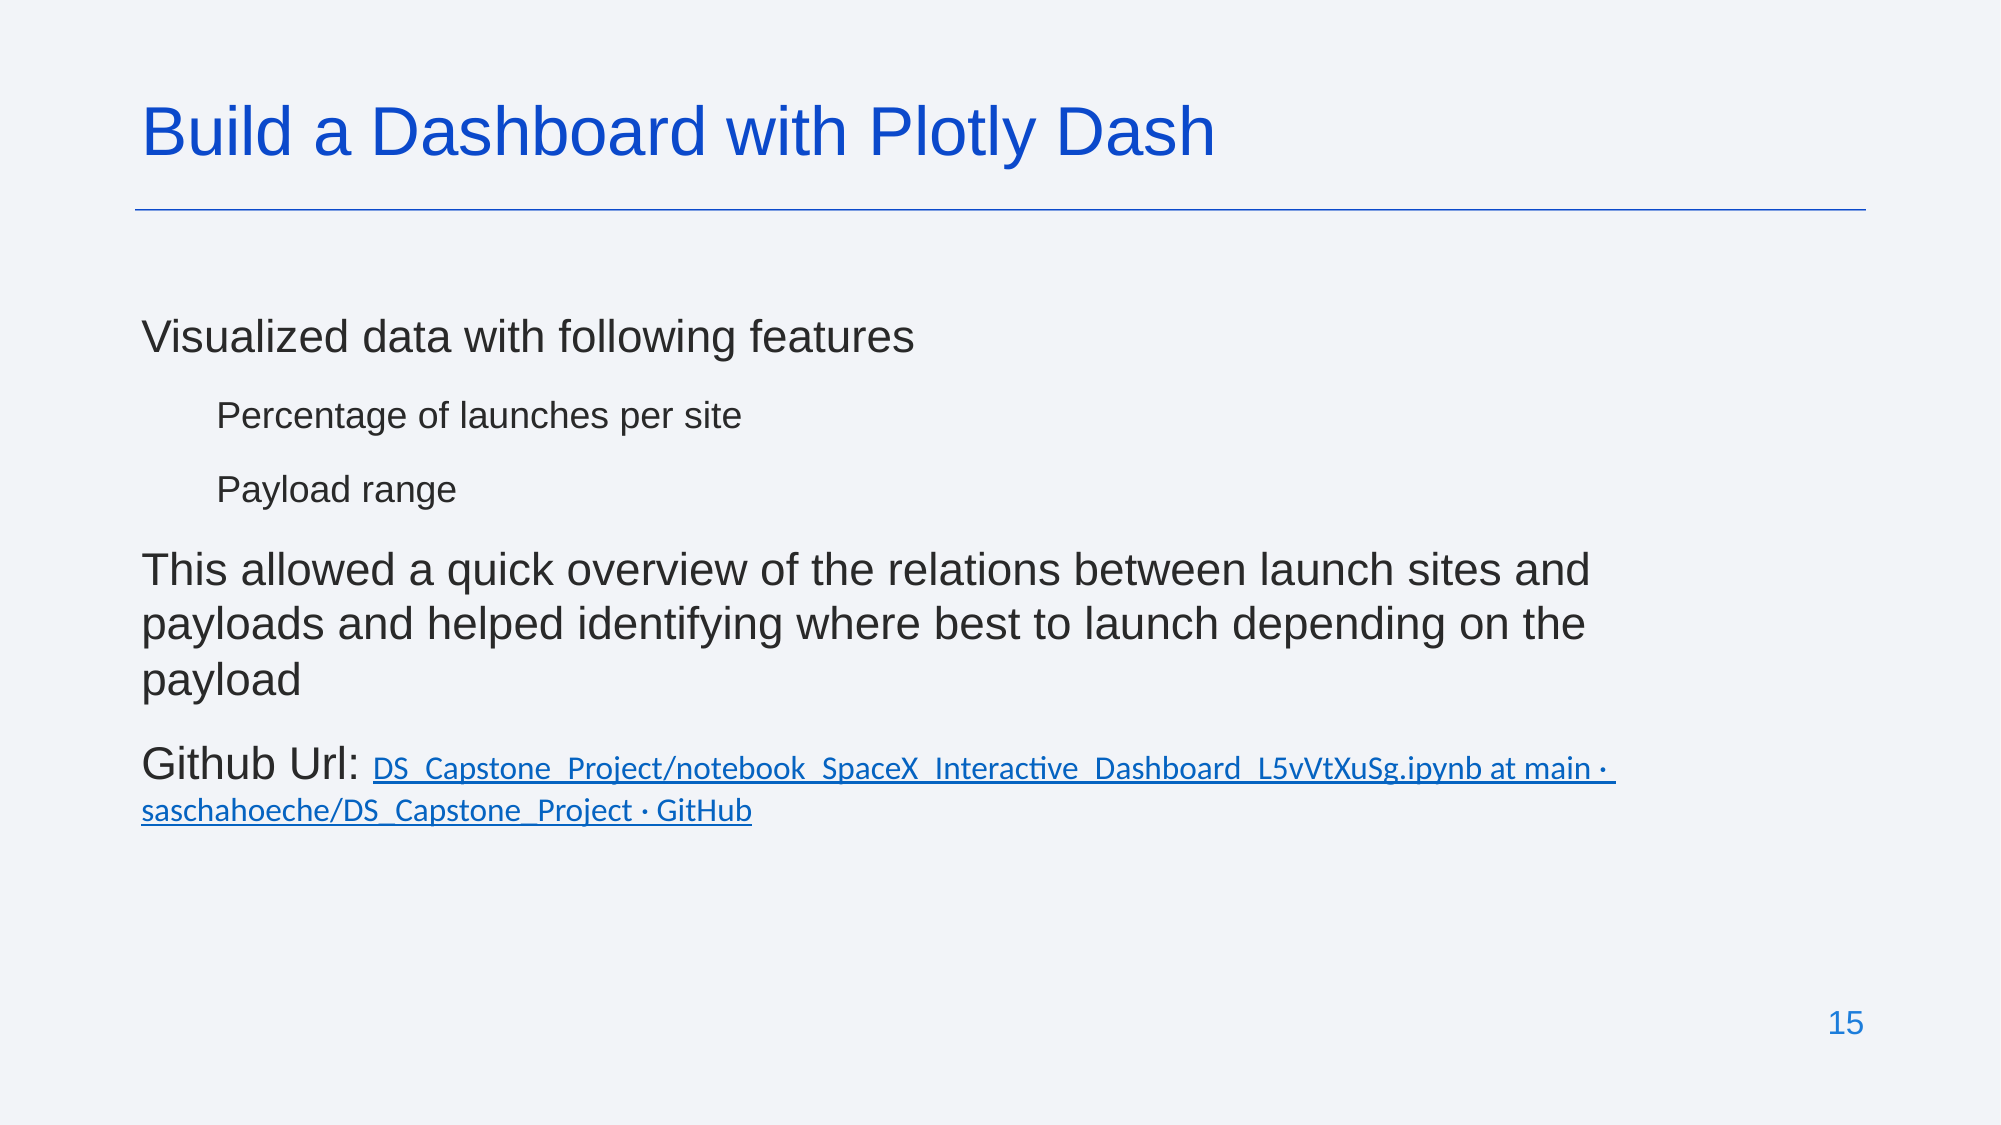

Build a Dashboard with Plotly Dash
Visualized data with following features
Percentage of launches per site
Payload range
This allowed a quick overview of the relations between launch sites and payloads and helped identifying where best to launch depending on the payload
Github Url: DS_Capstone_Project/notebook_SpaceX_Interactive_Dashboard_L5vVtXuSg.ipynb at main · saschahoeche/DS_Capstone_Project · GitHub

15